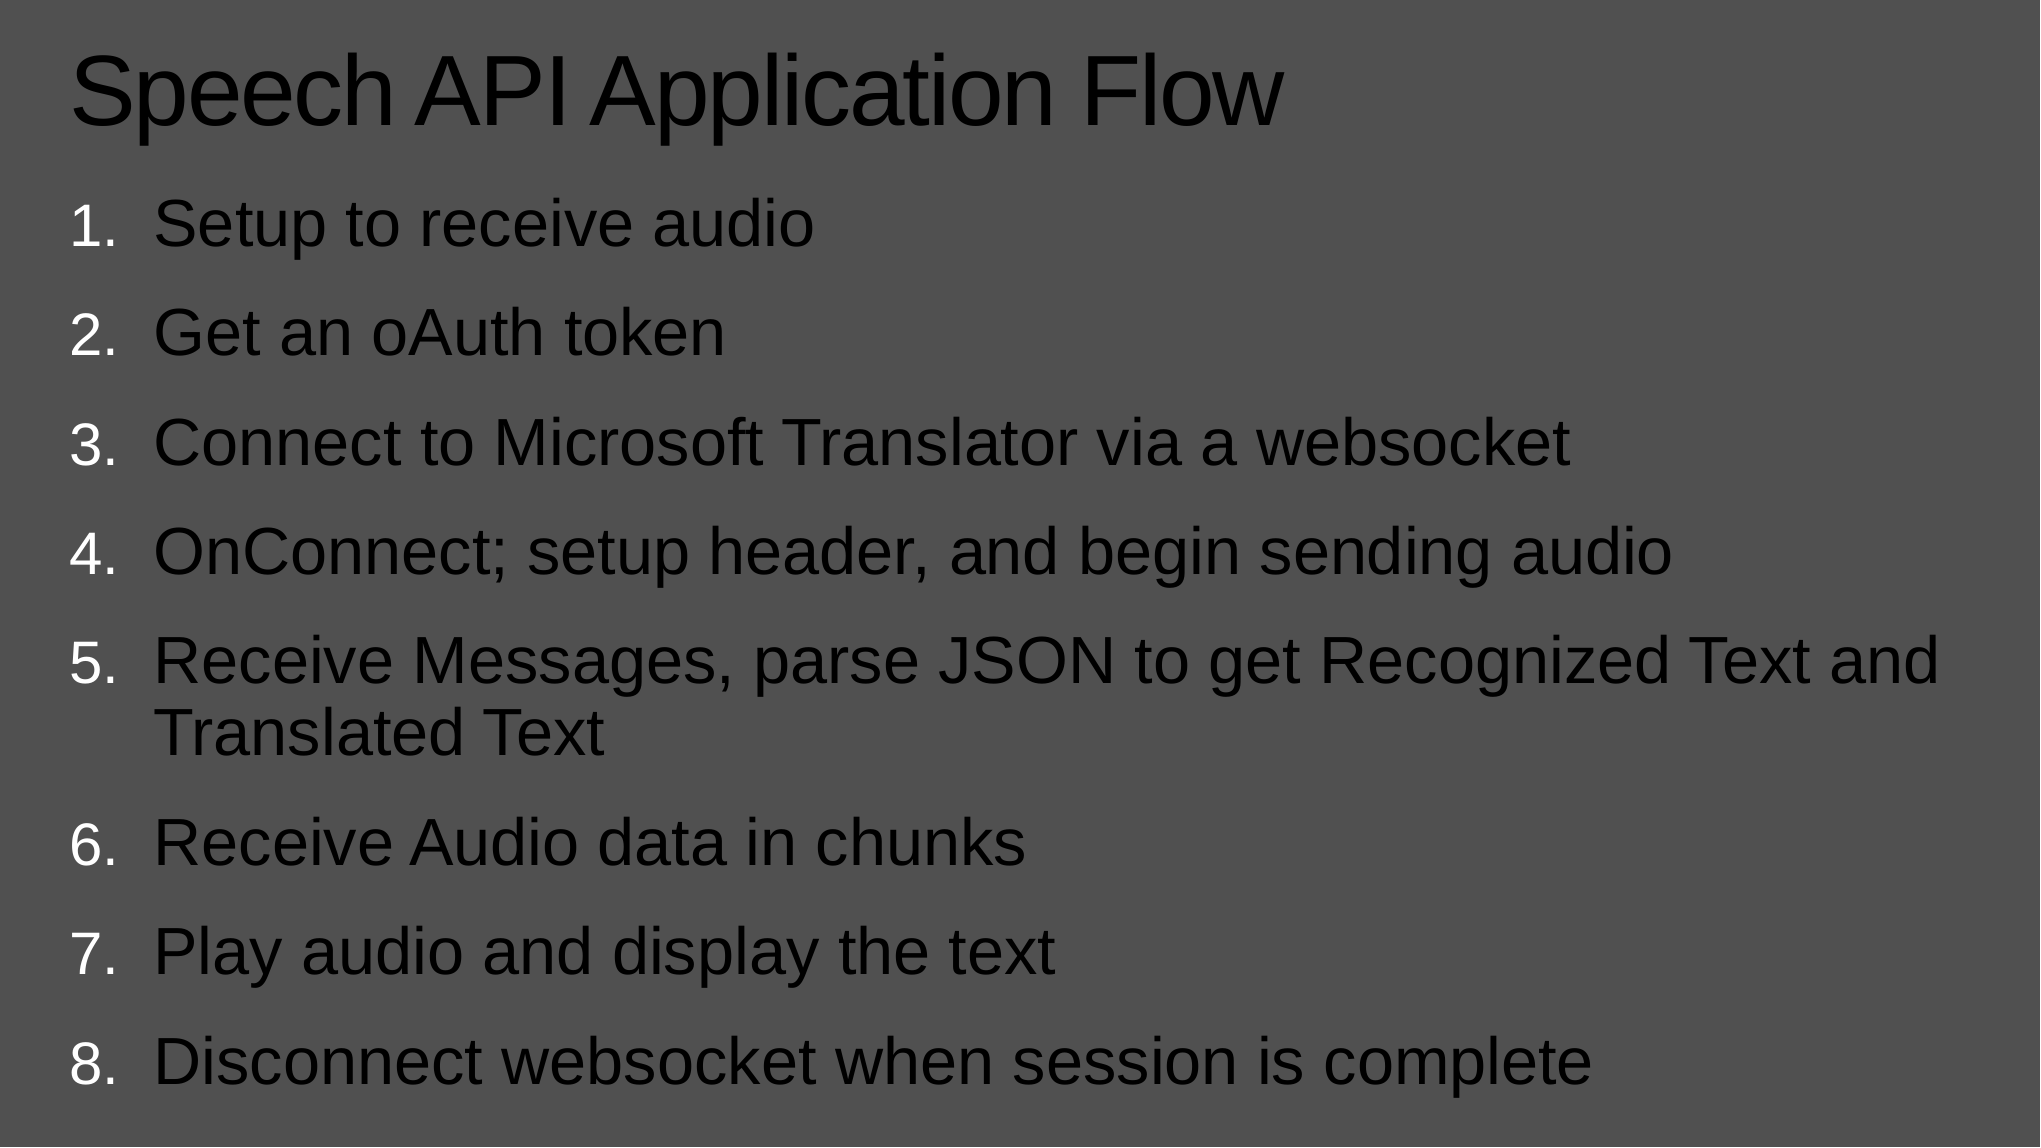

# Speech API Application Flow
Setup to receive audio
Get an oAuth token
Connect to Microsoft Translator via a websocket
OnConnect; setup header, and begin sending audio
Receive Messages, parse JSON to get Recognized Text and Translated Text
Receive Audio data in chunks
Play audio and display the text
Disconnect websocket when session is complete